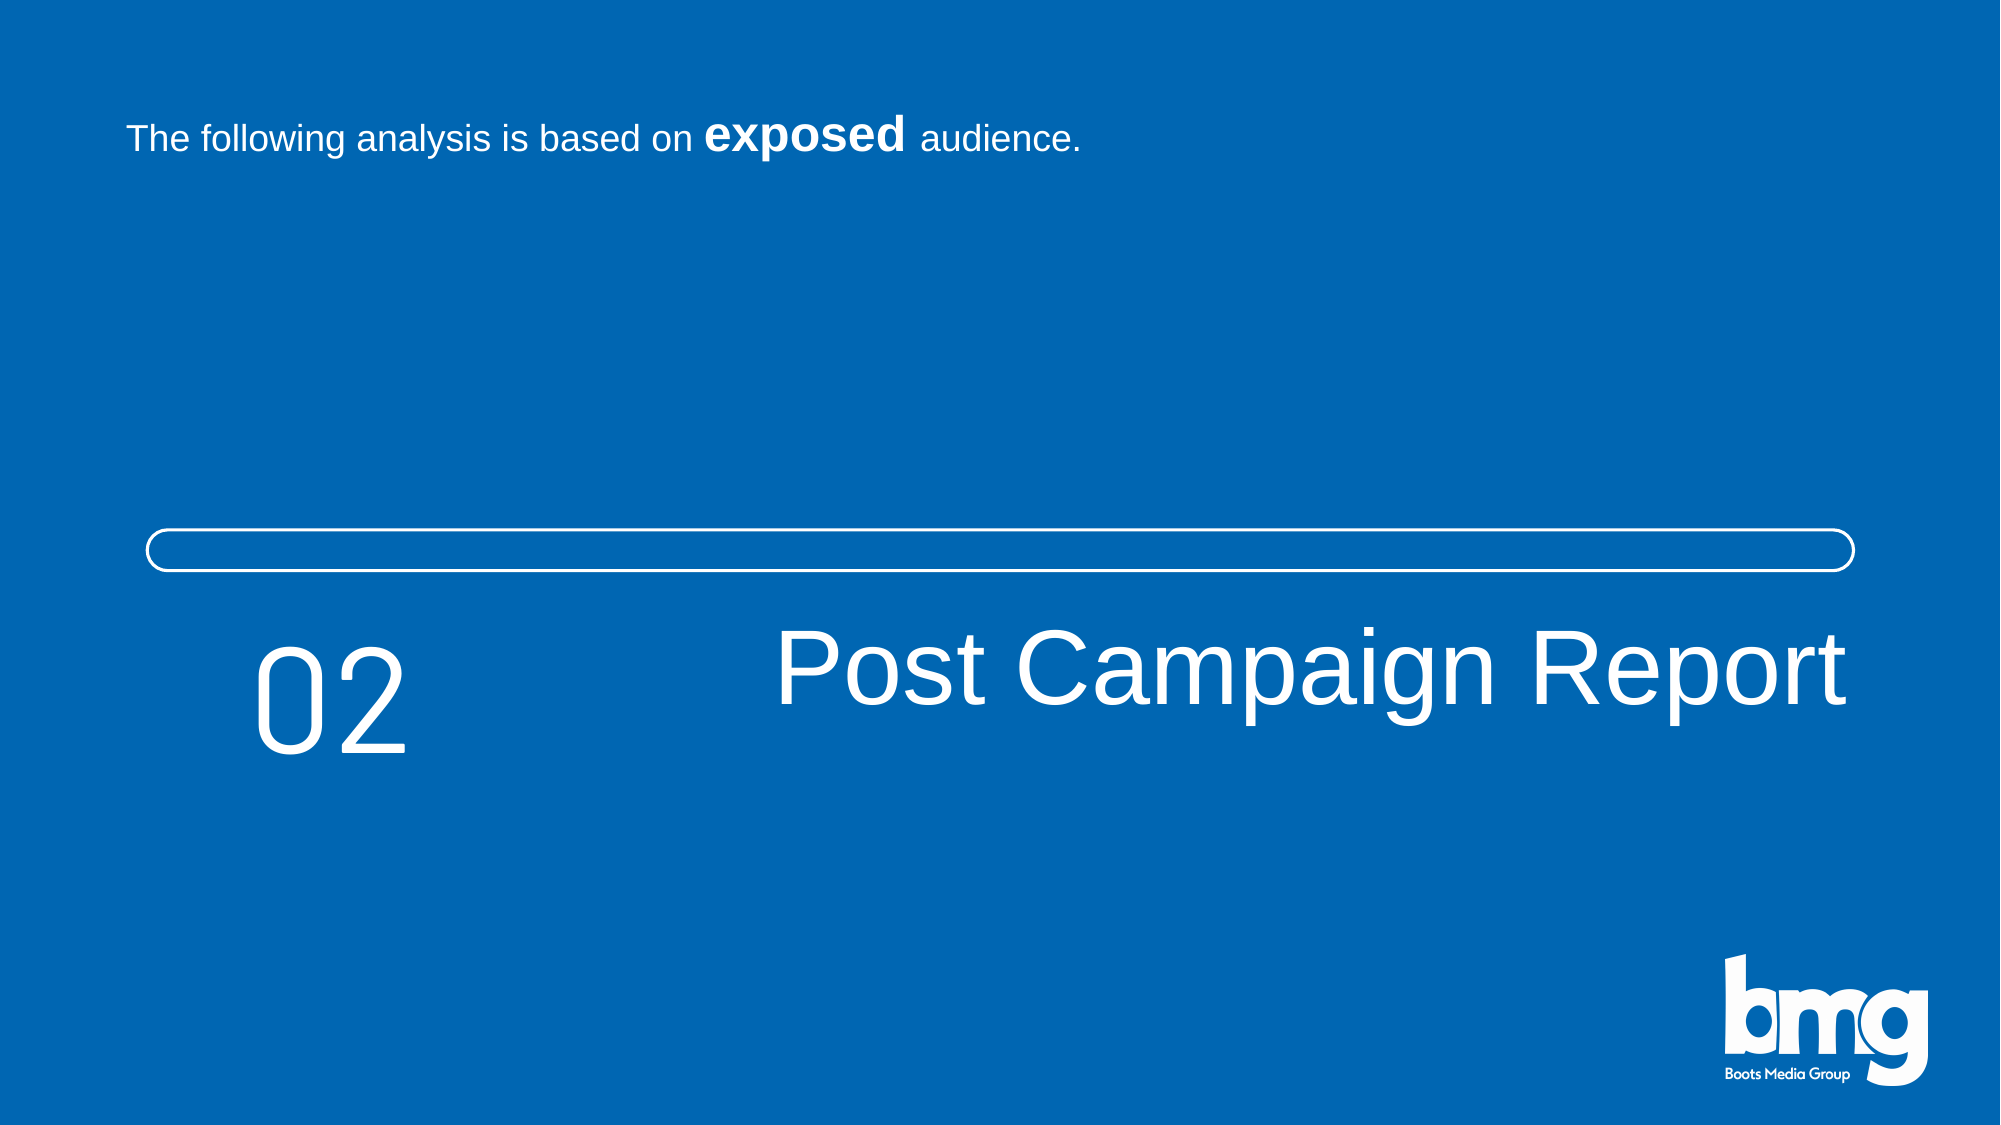

The following analysis is based on exposed audience.
02
# Post Campaign Report